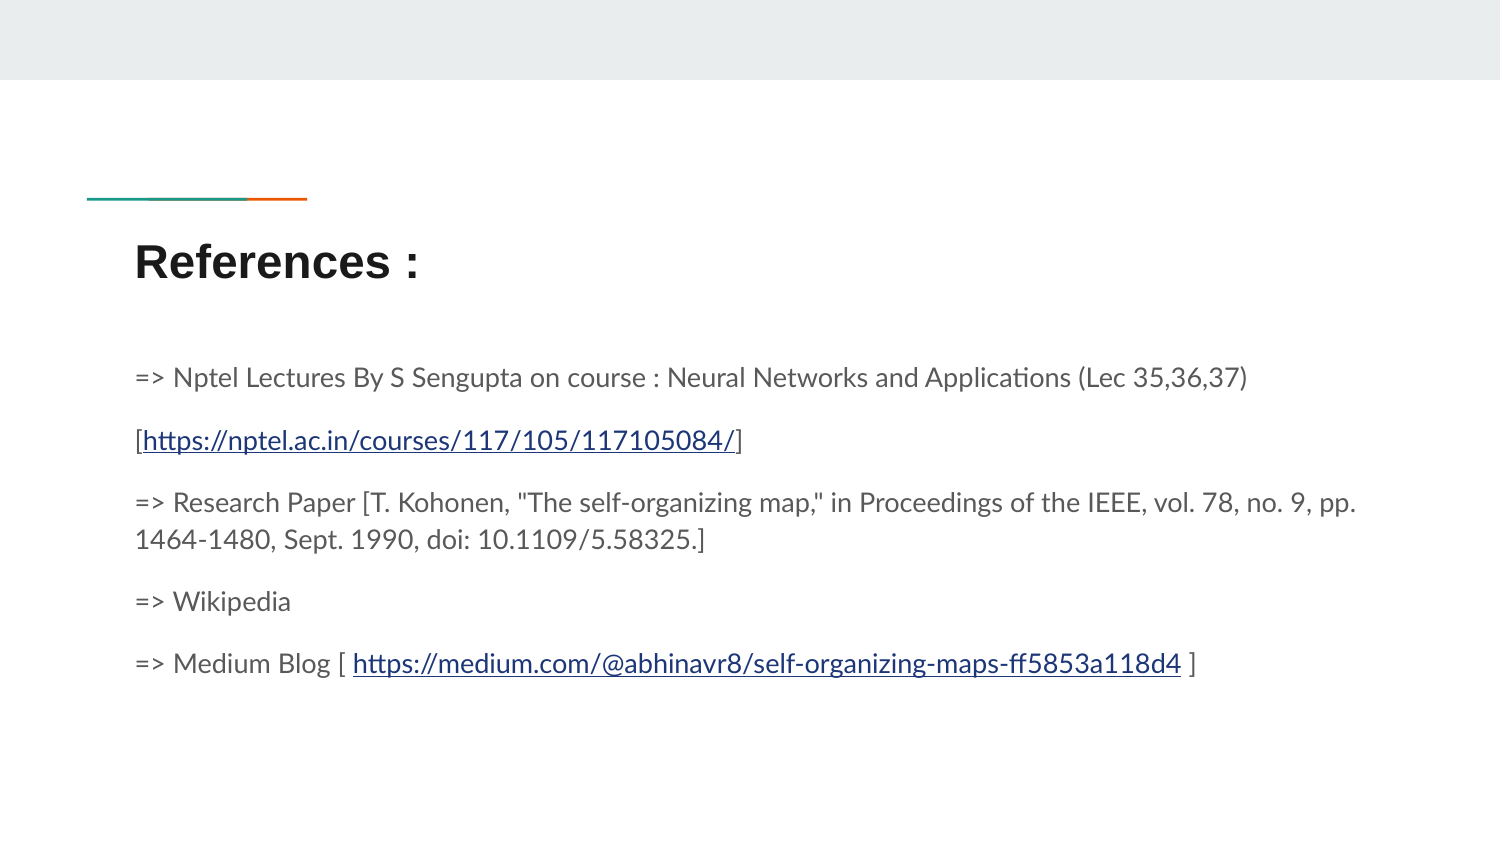

# References :
=> Nptel Lectures By S Sengupta on course : Neural Networks and Applications (Lec 35,36,37)
[https://nptel.ac.in/courses/117/105/117105084/]
=> Research Paper [T. Kohonen, "The self-organizing map," in Proceedings of the IEEE, vol. 78, no. 9, pp. 1464-1480, Sept. 1990, doi: 10.1109/5.58325.]
=> Wikipedia
=> Medium Blog [ https://medium.com/@abhinavr8/self-organizing-maps-ff5853a118d4 ]